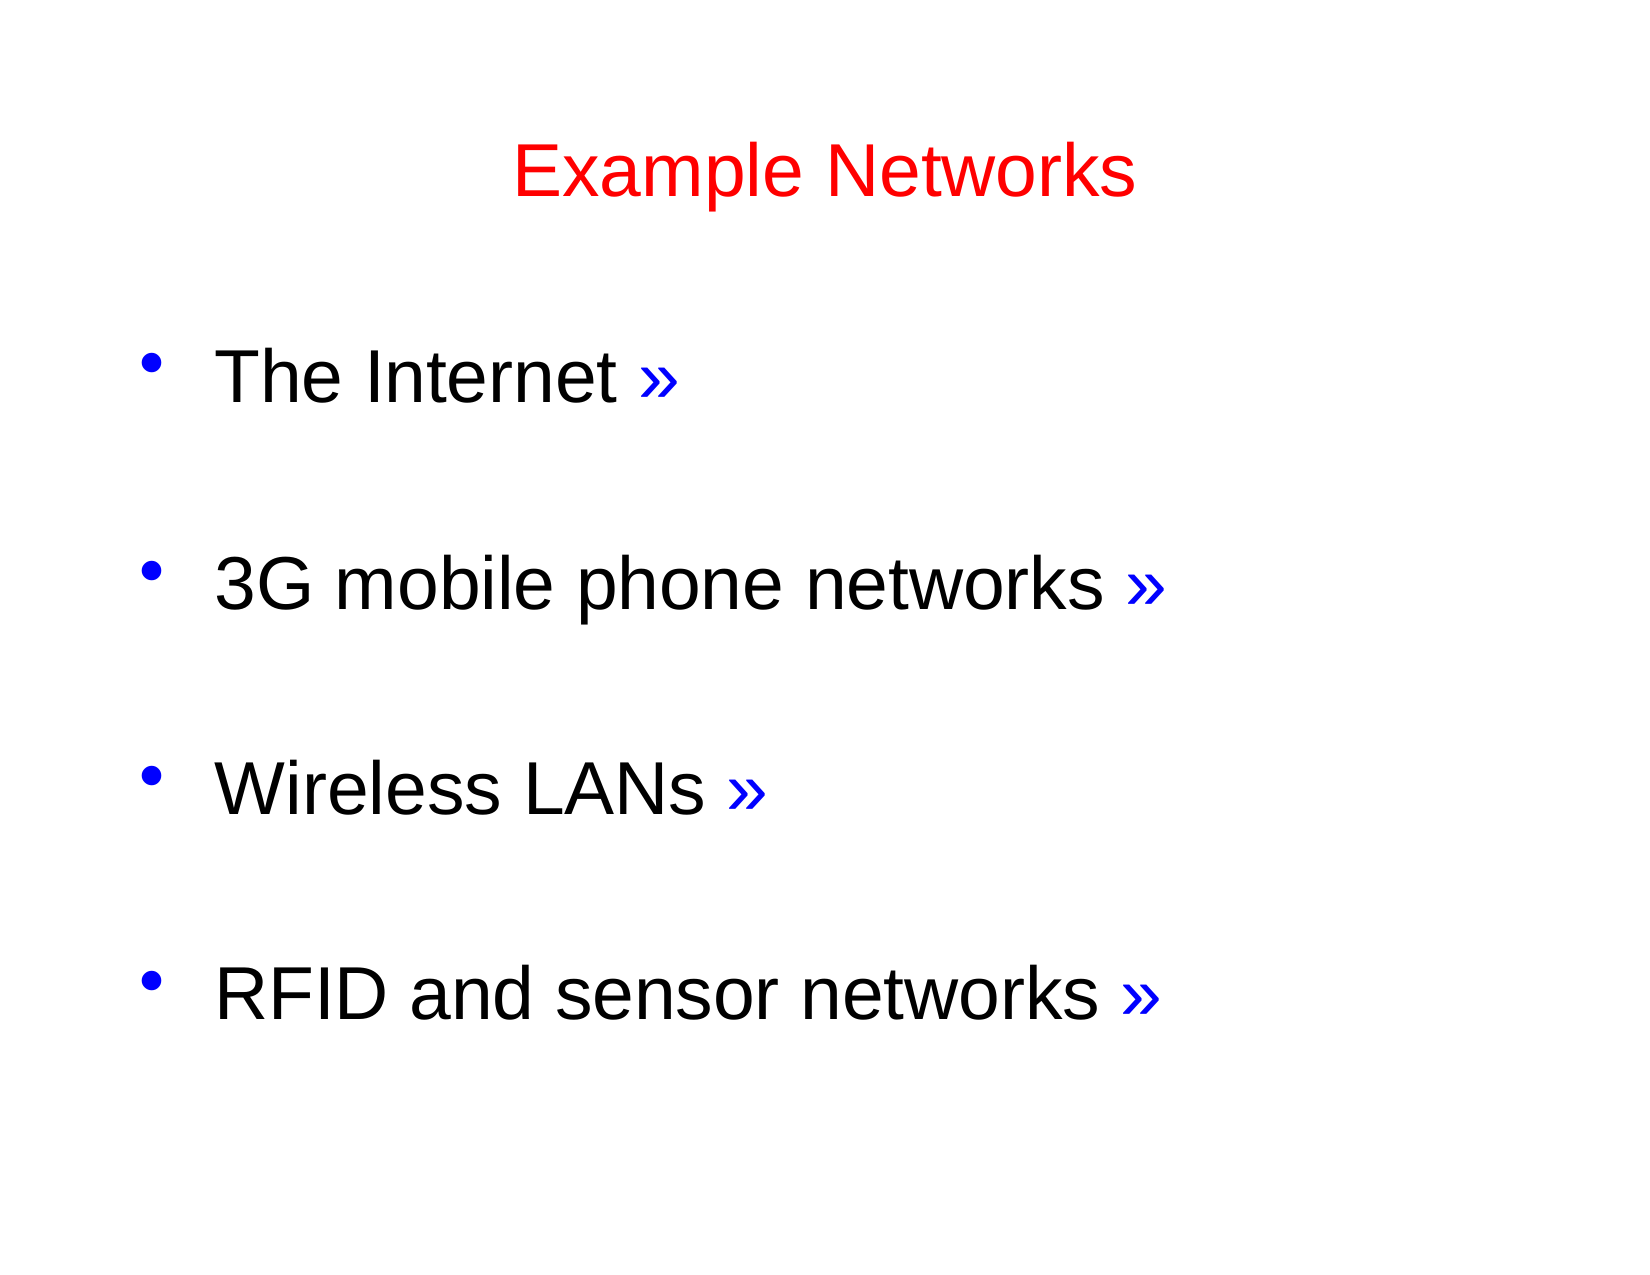

# Example Networks
The Internet »

3G mobile phone networks »

Wireless LANs »

RFID and sensor networks »